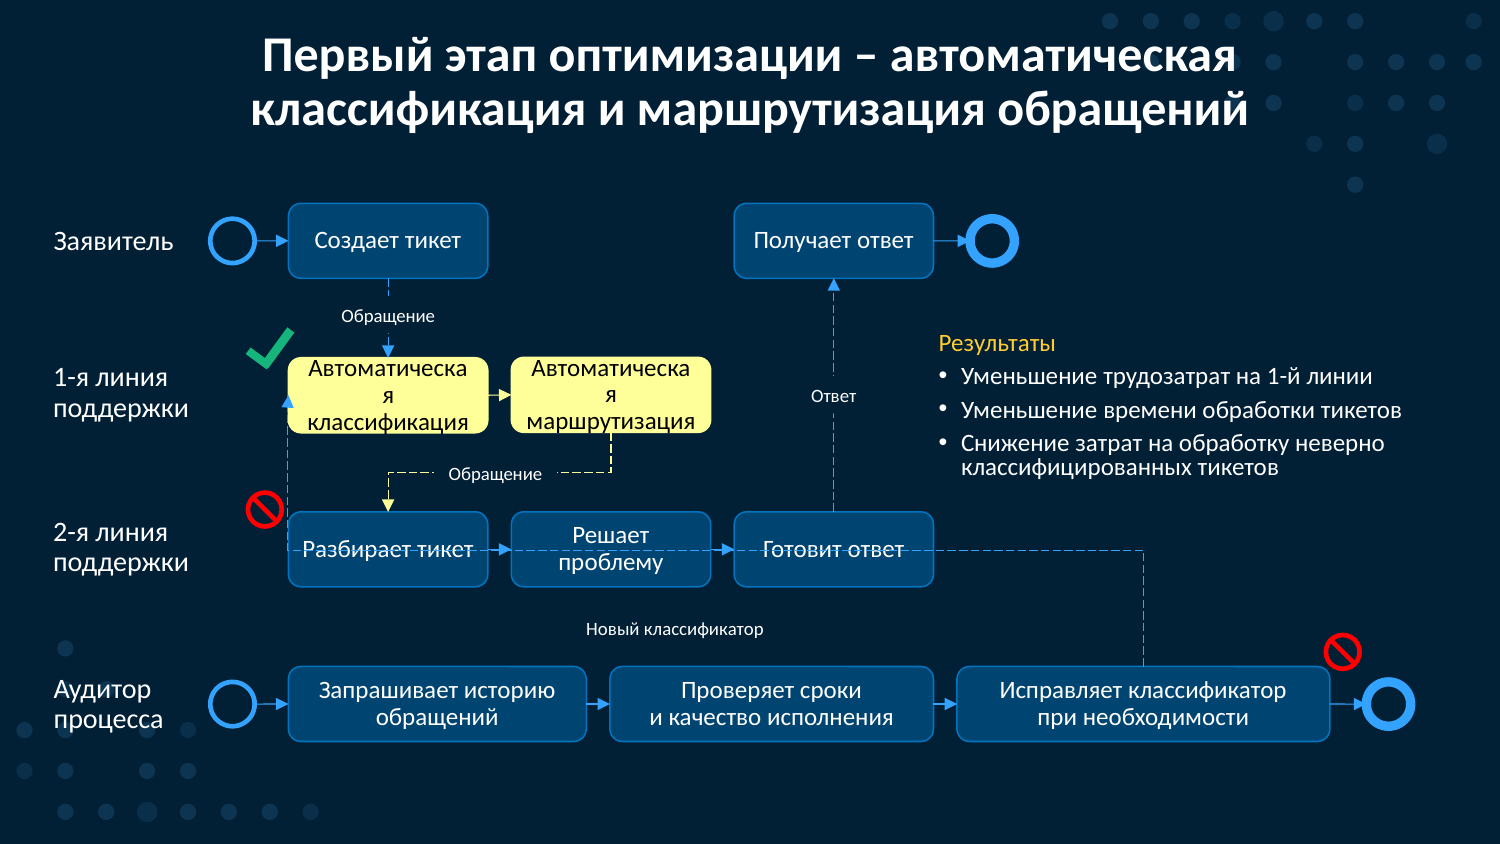

# Первый этап оптимизации – автоматическая классификация и маршрутизация обращений
Создает тикет
Получает ответ
Заявитель

Обращение
Результаты
Уменьшение трудозатрат на 1-й линии
Уменьшение времени обработки тикетов
Снижение затрат на обработку неверно
классифицированных тикетов

1-я линия
поддержки
Автоматическая маршрутизация
Автоматическая классификация
Ответ
Обращение

2-я линия
поддержки
Разбирает тикет
Решает проблему
Готовит ответ
Новый классификатор

Аудитор
процесса
Запрашивает историю обращений
Проверяет сроки
и качество исполнения
Исправляет классификатор
при необходимости